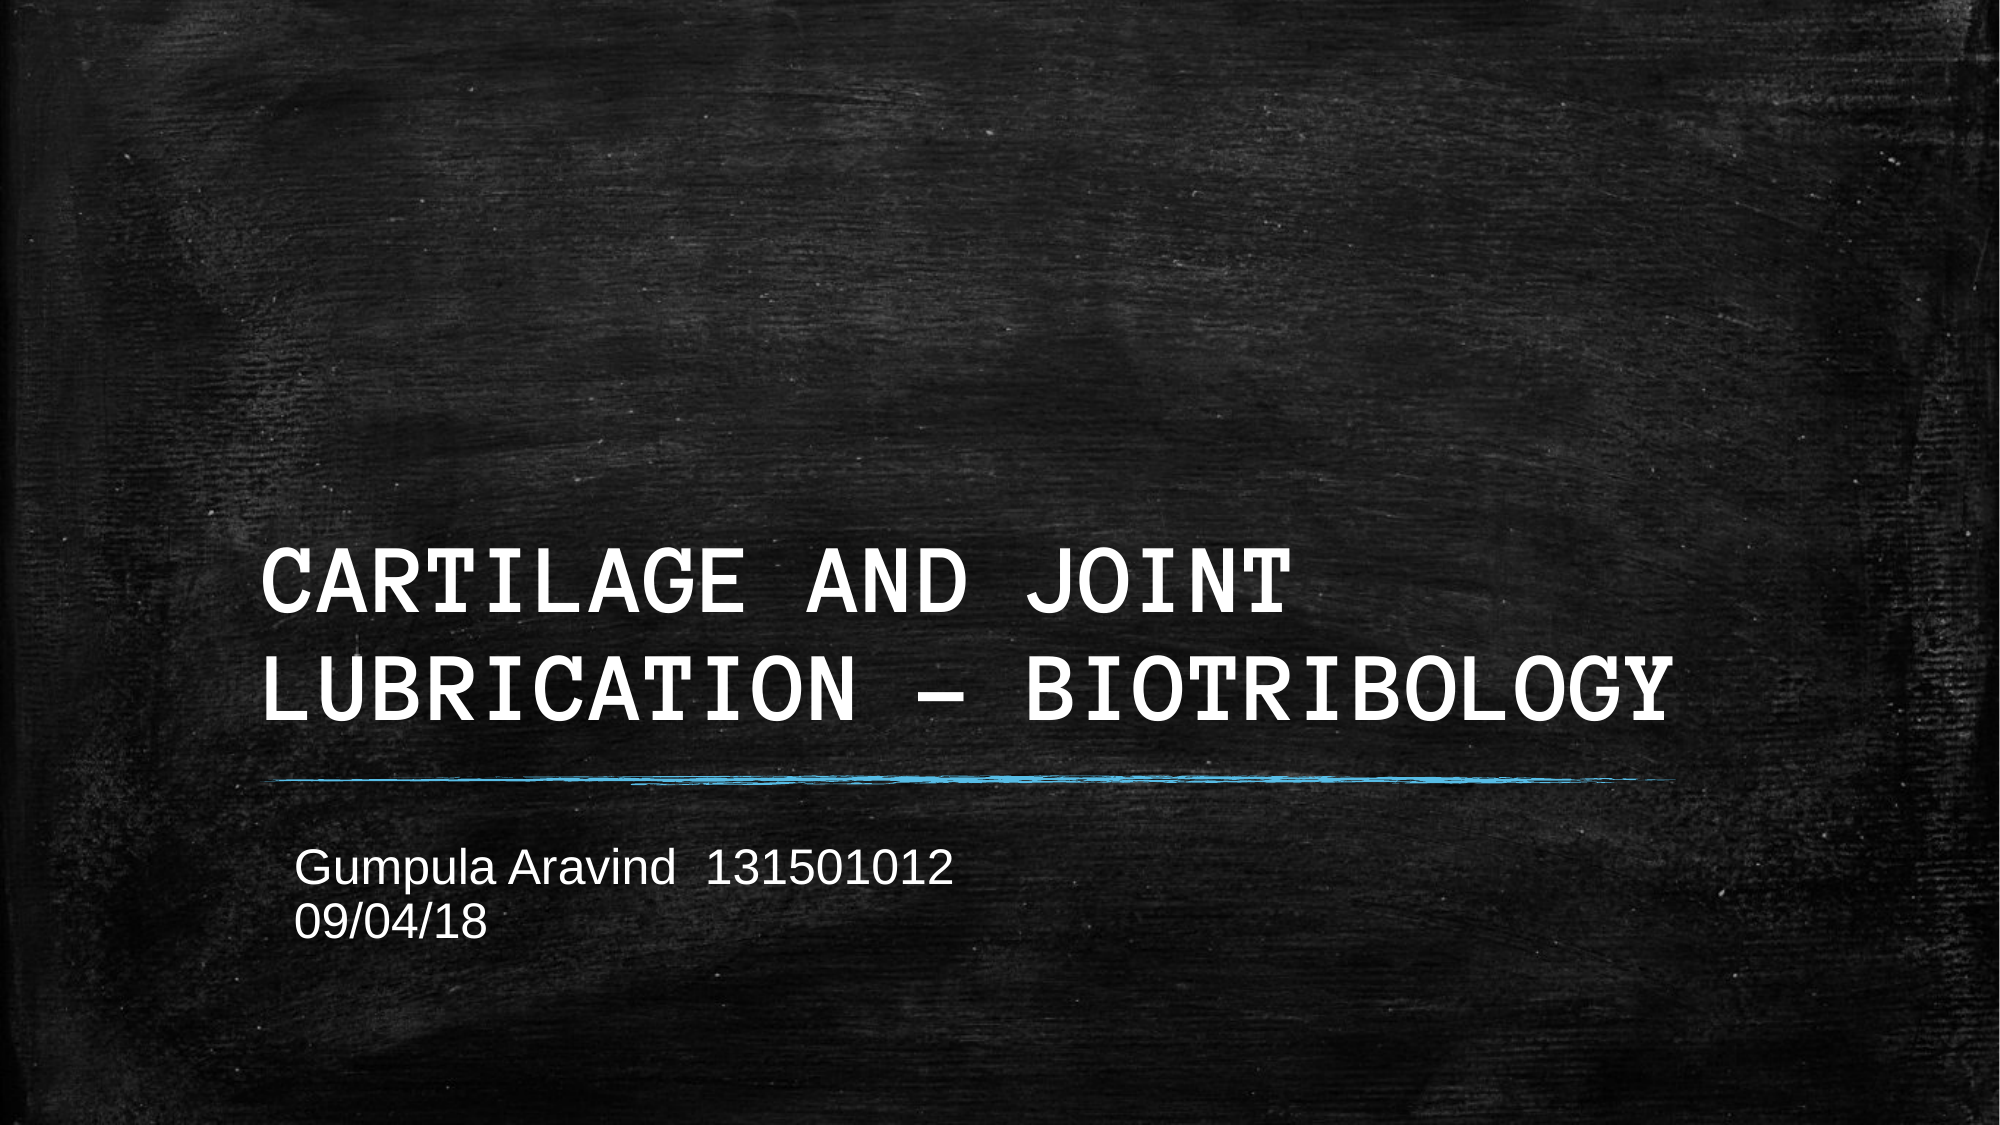

# CARTILAGE AND JOINT LUBRICATION - BIOTRIBOLOGY
Gumpula Aravind  131501012
09/04/18